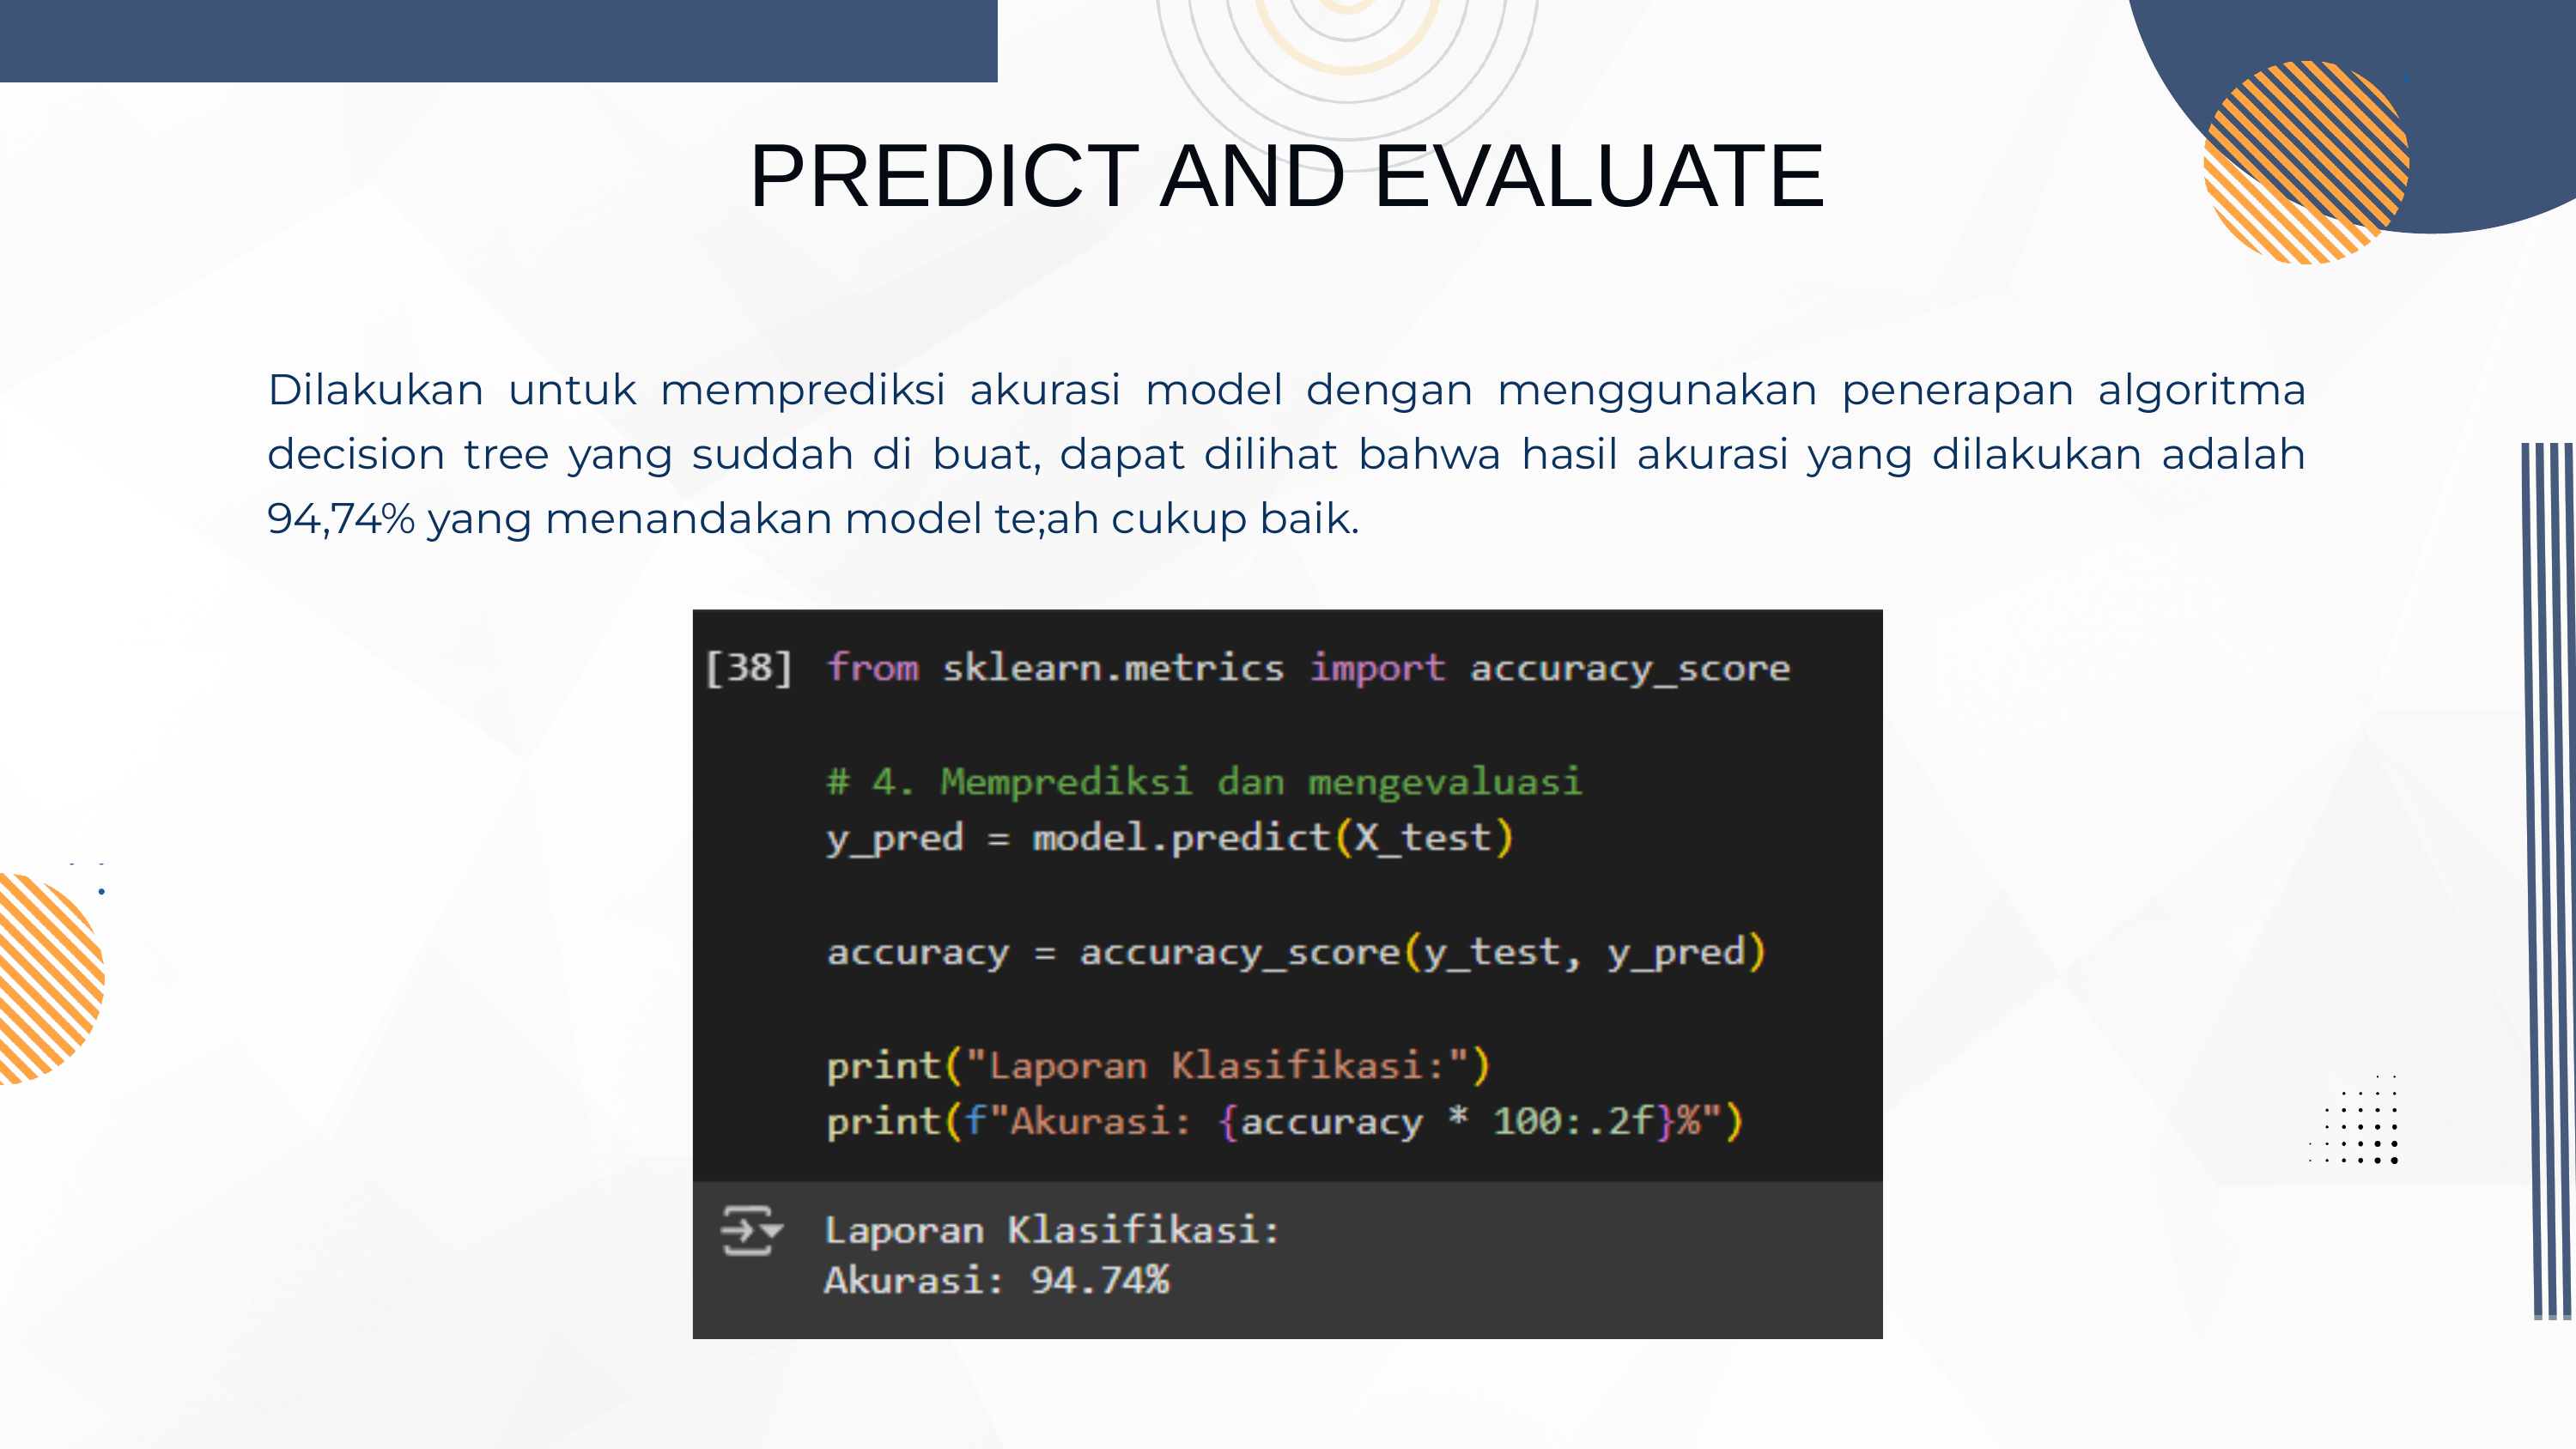

PREDICT AND EVALUATE
Dilakukan untuk memprediksi akurasi model dengan menggunakan penerapan algoritma decision tree yang suddah di buat, dapat dilihat bahwa hasil akurasi yang dilakukan adalah 94,74% yang menandakan model te;ah cukup baik.